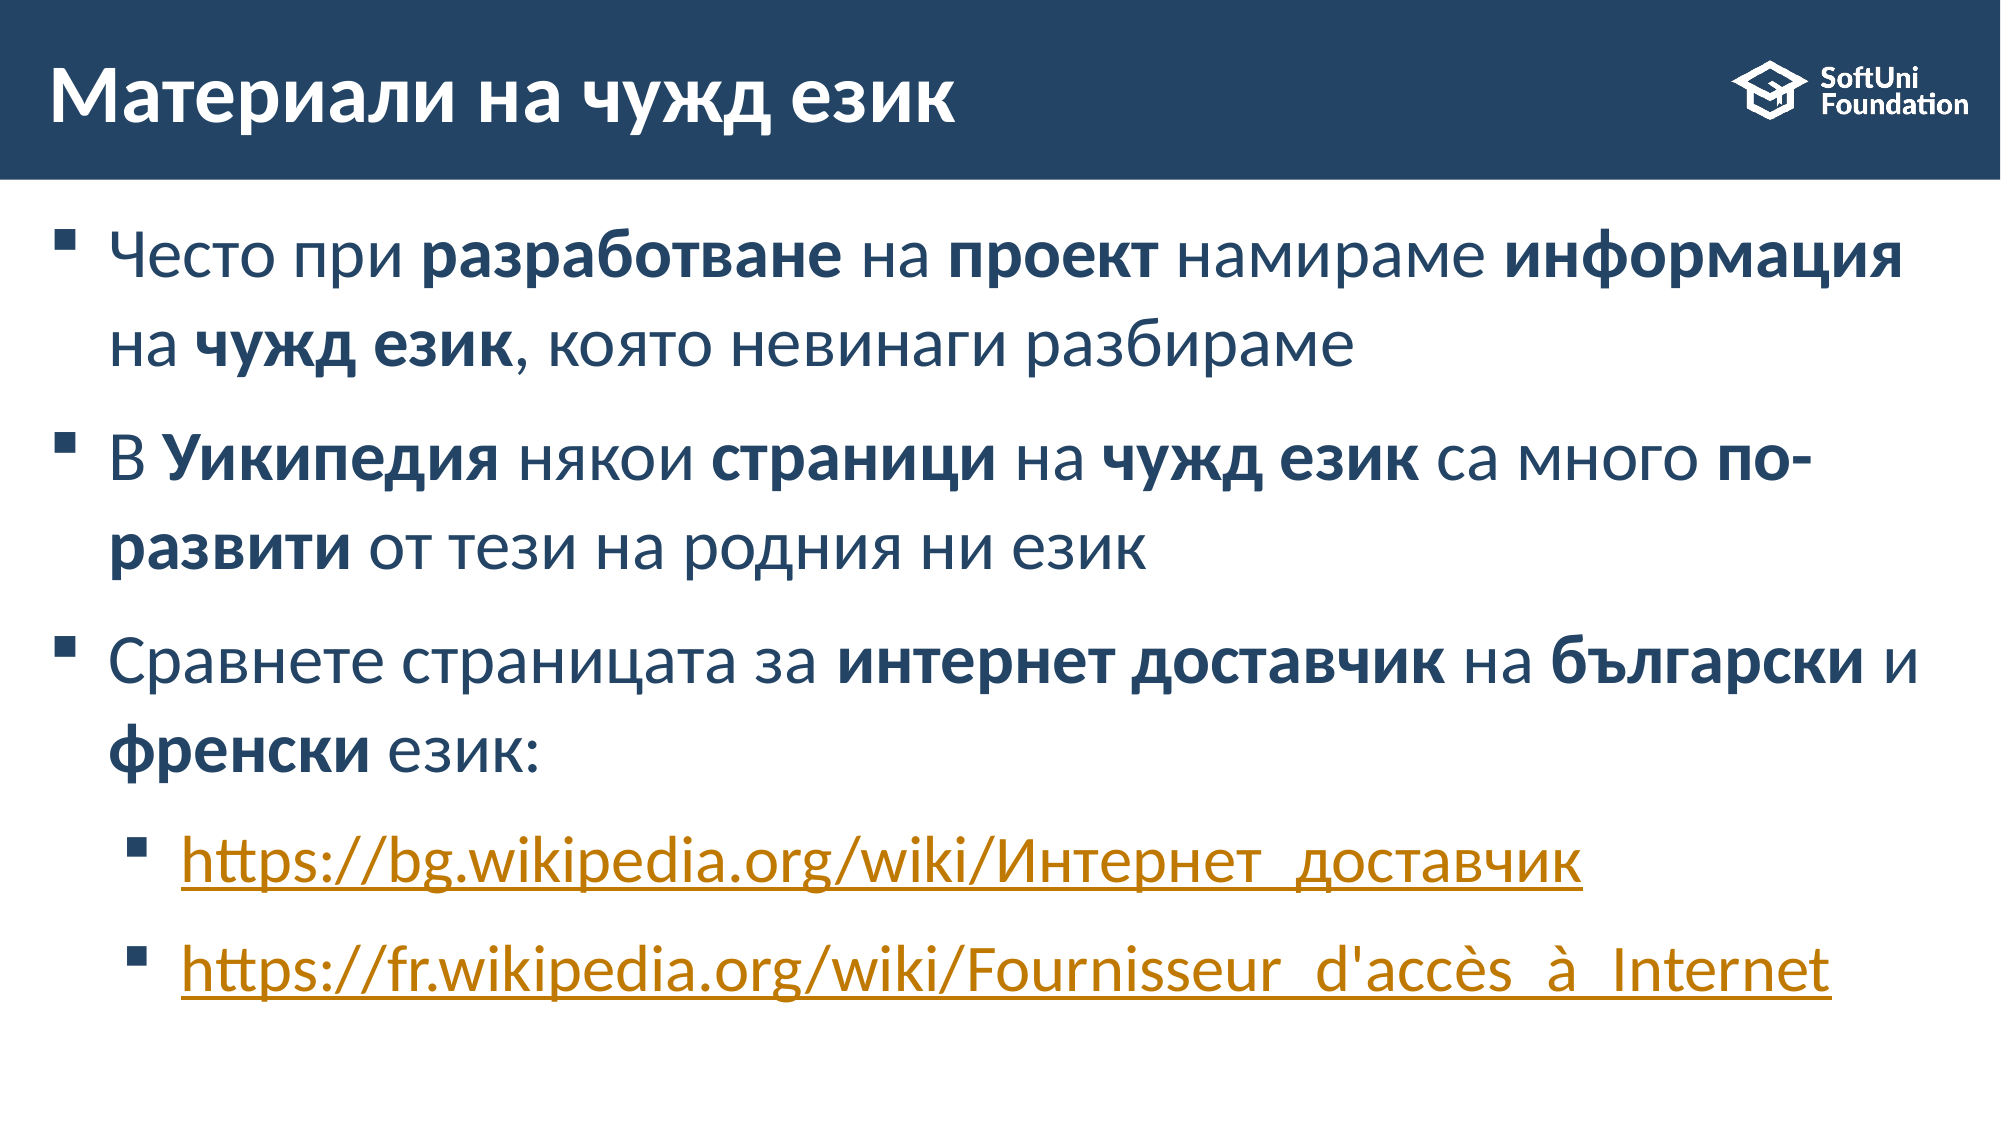

# Материали на чужд език
Често при разработване на проект намираме информация на чужд език, която невинаги разбираме
В Уикипедия някои страници на чужд език са много по-развити от тези на родния ни език
Сравнете страницата за интернет доставчик на български и френски език:
https://bg.wikipedia.org/wiki/Интернет_доставчик
https://fr.wikipedia.org/wiki/Fournisseur_d'accès_à_Internet